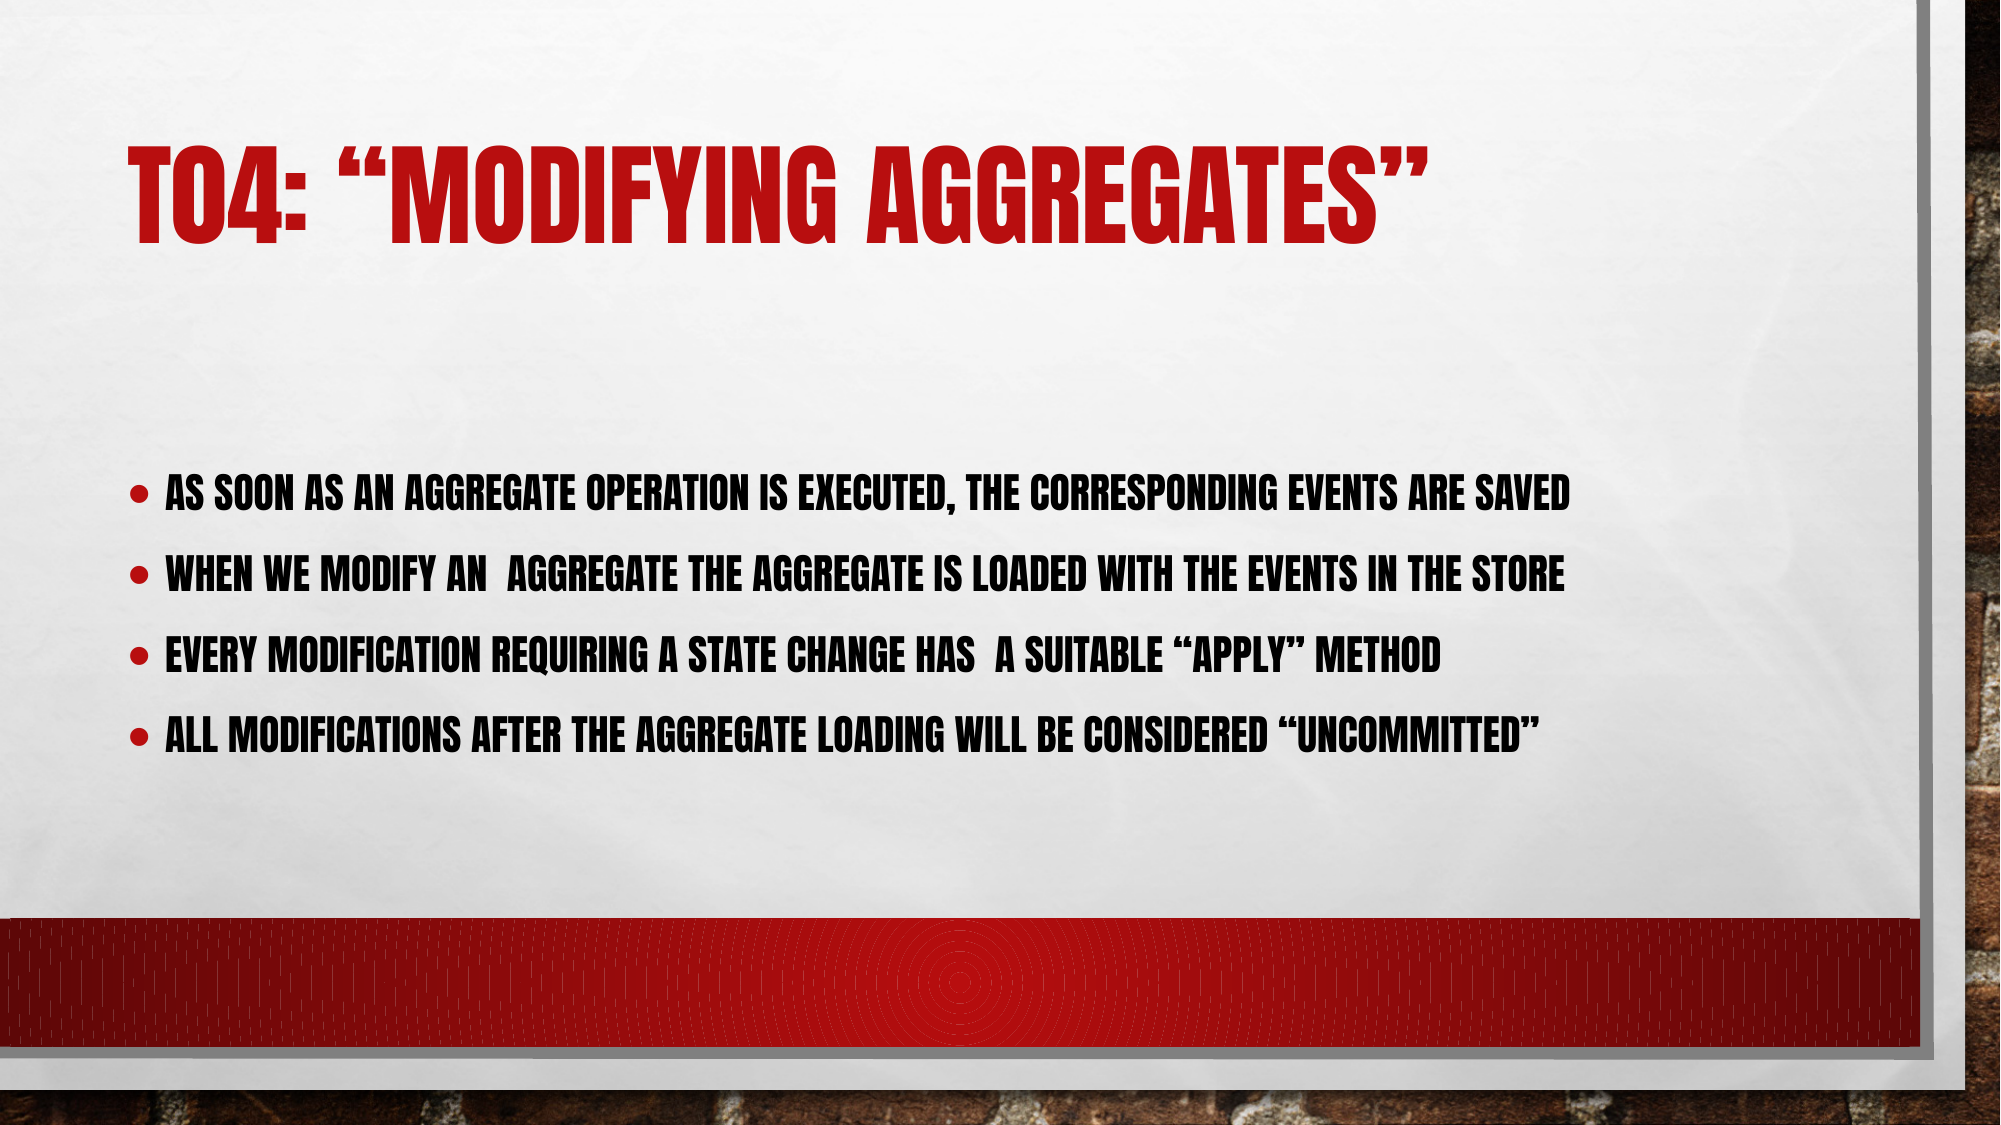

# T04: “modifying aggregates”
As soon as an aggregate operation is executed, the corresponding events are saved
When we modify an  aggregate the aggregate is loaded with the events in the store
Every modification requiring a state change has  a suitable “apply” method
All modifications after the aggregate loading will be considered “uncommitted”